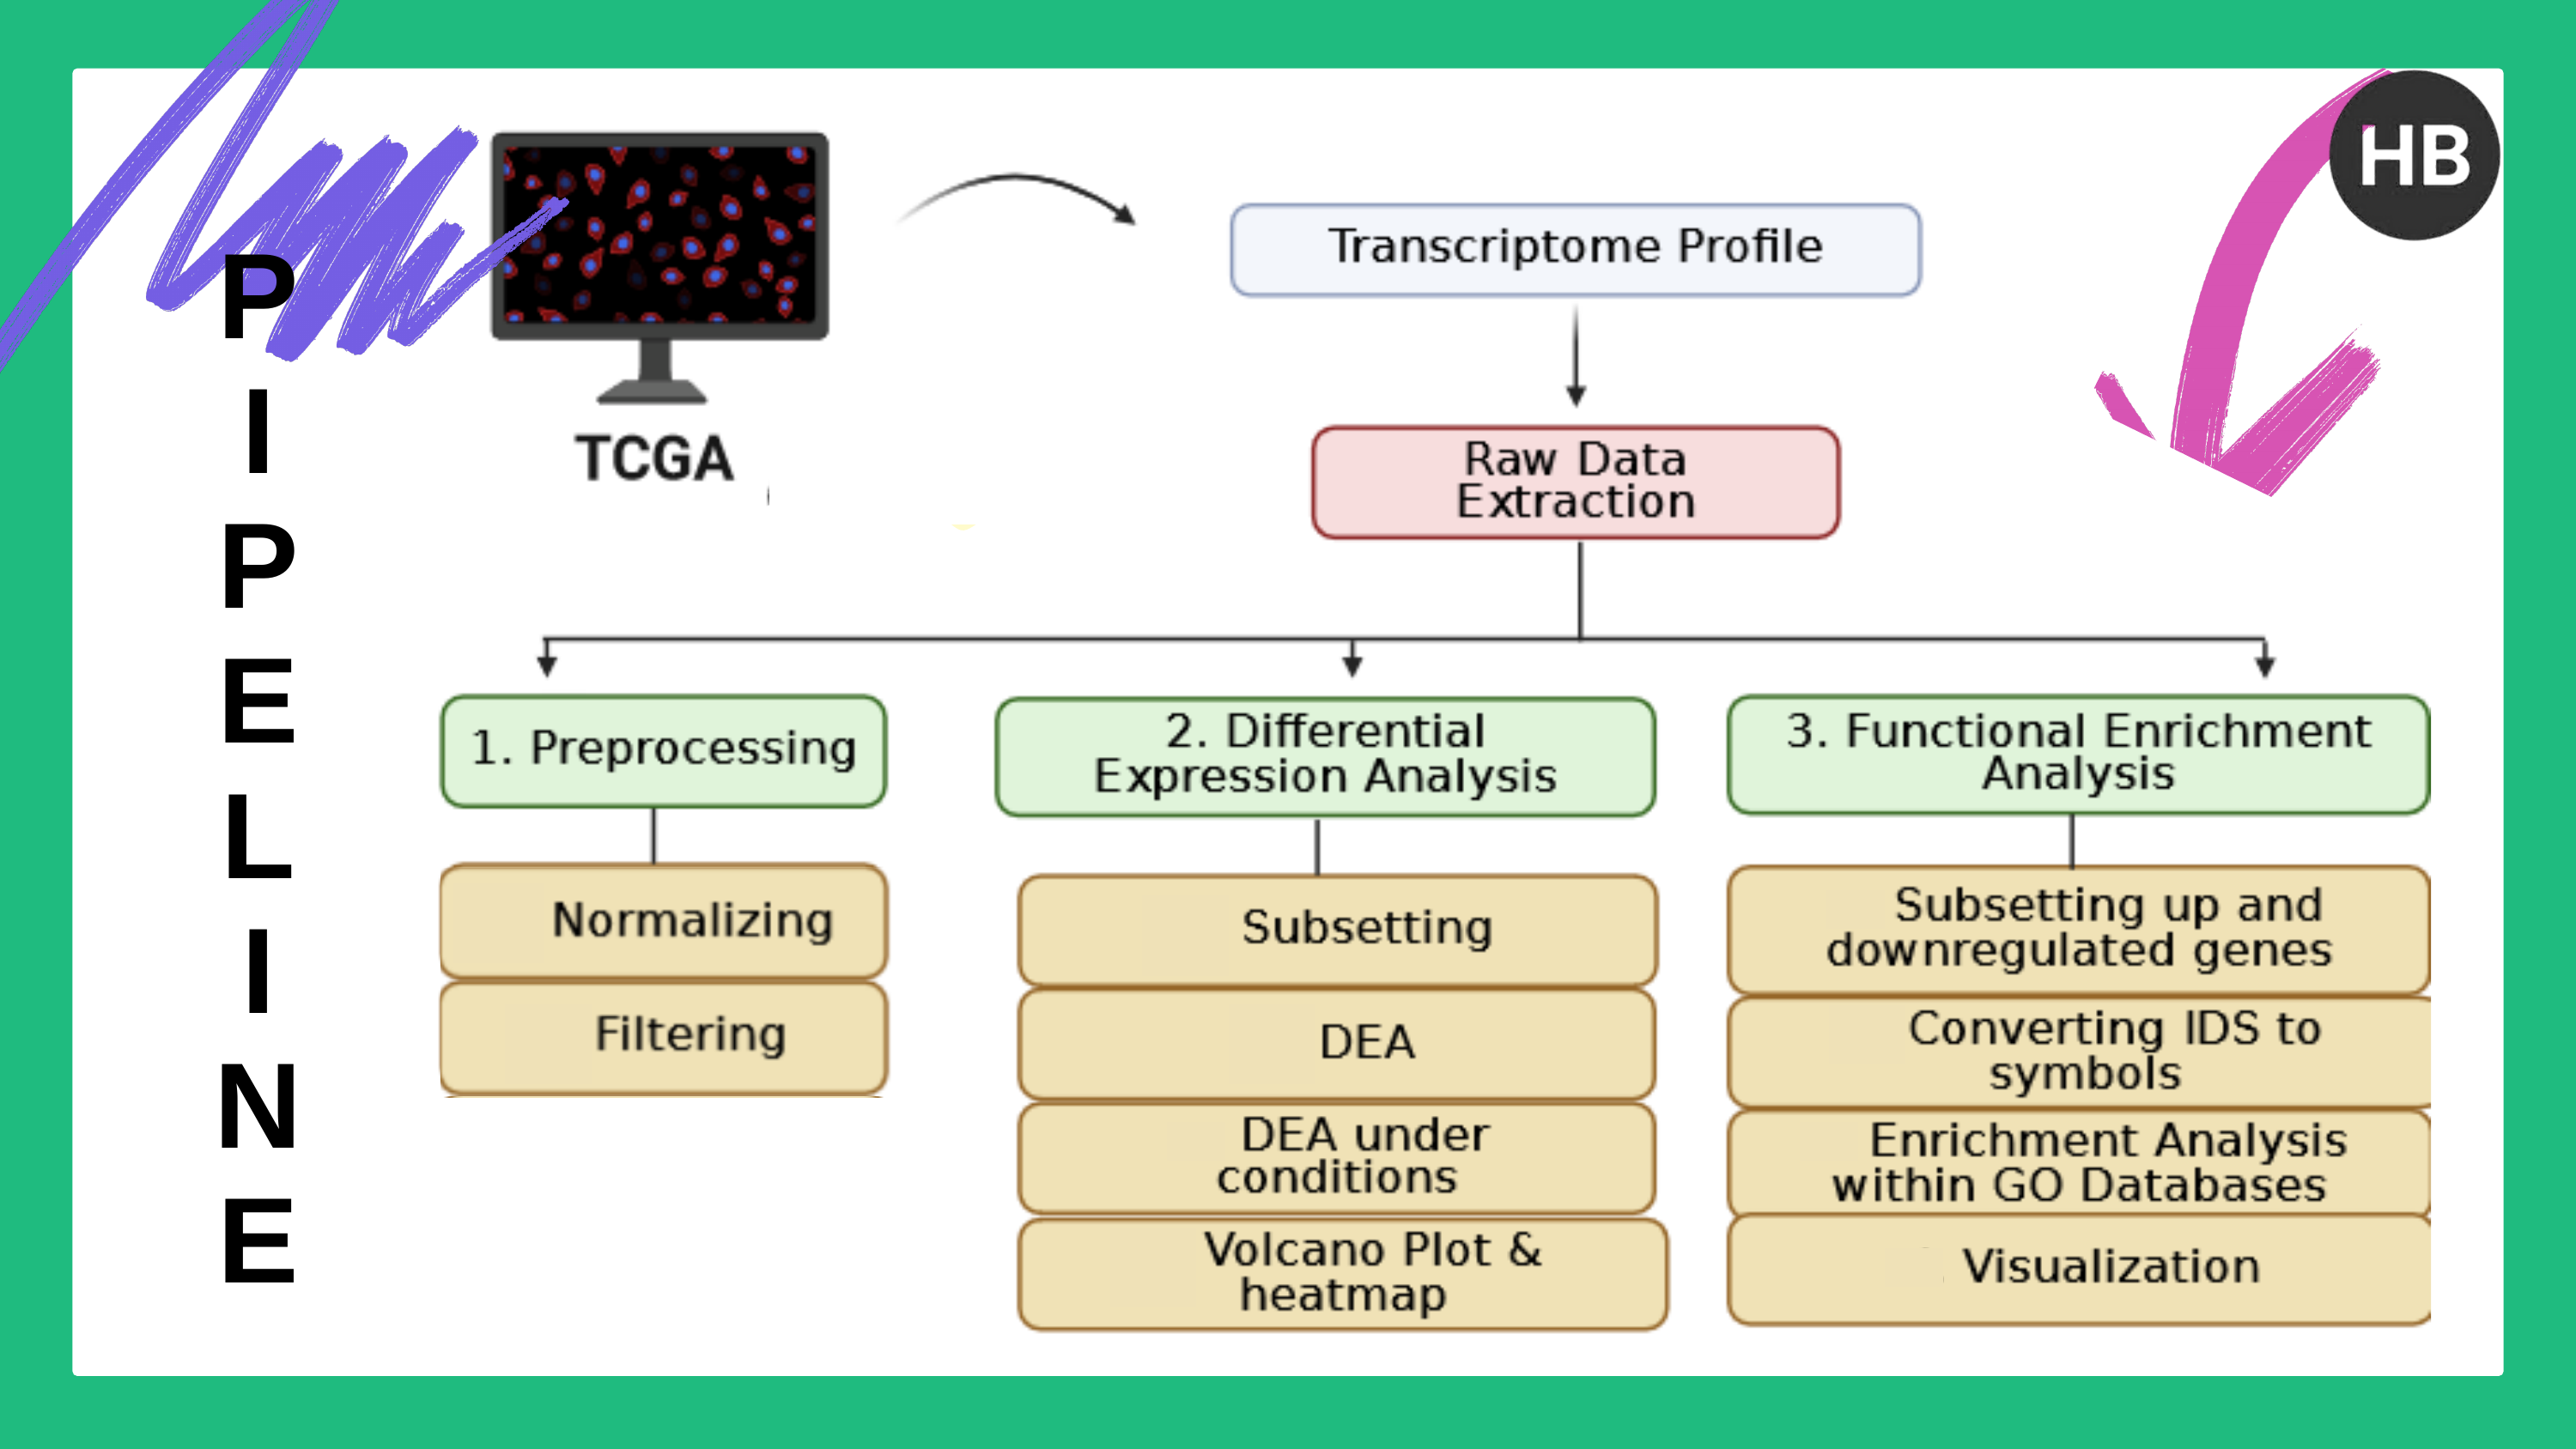

P
I
P
E
L
I
N
E